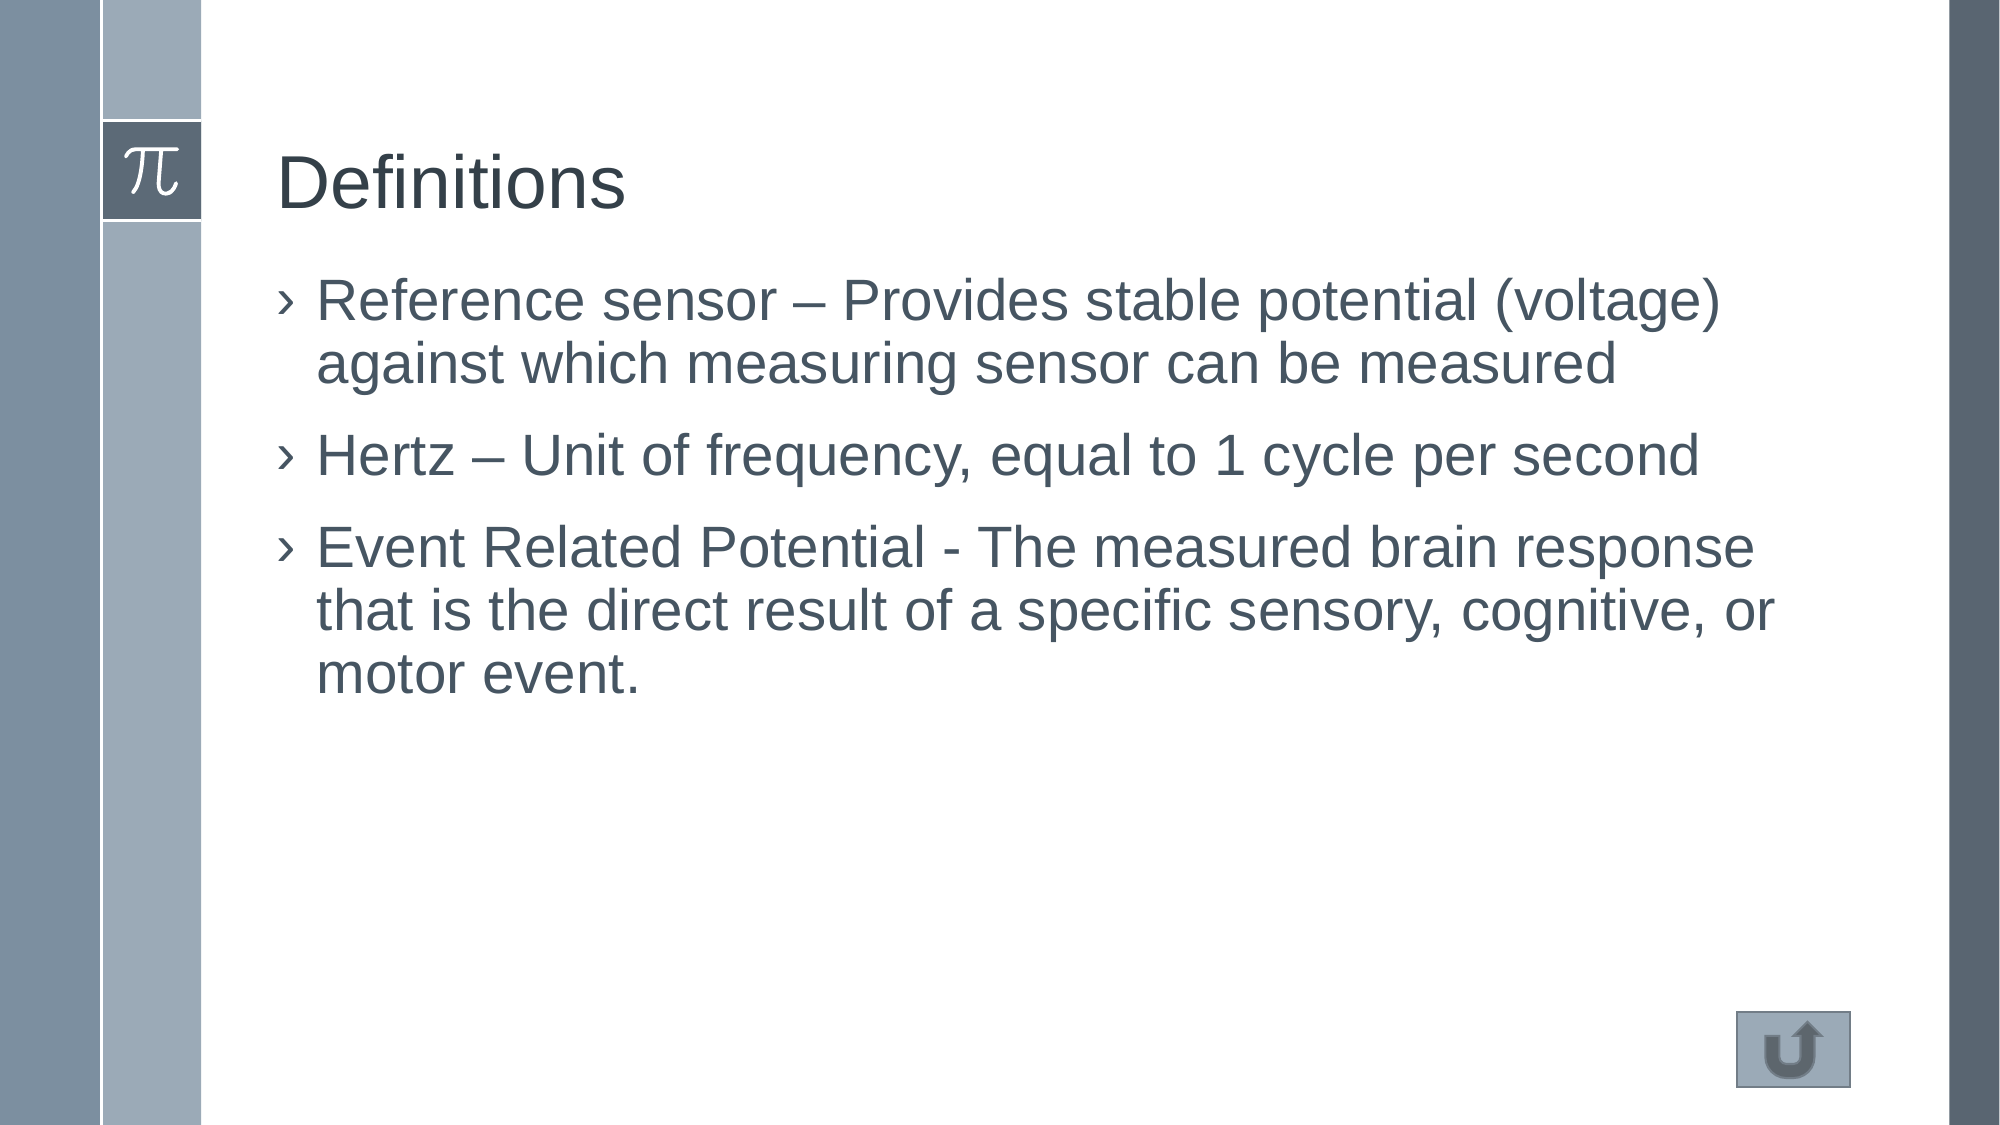

# Definitions
Reference sensor – Provides stable potential (voltage) against which measuring sensor can be measured
Hertz – Unit of frequency, equal to 1 cycle per second
Event Related Potential - The measured brain response that is the direct result of a specific sensory, cognitive, or motor event.